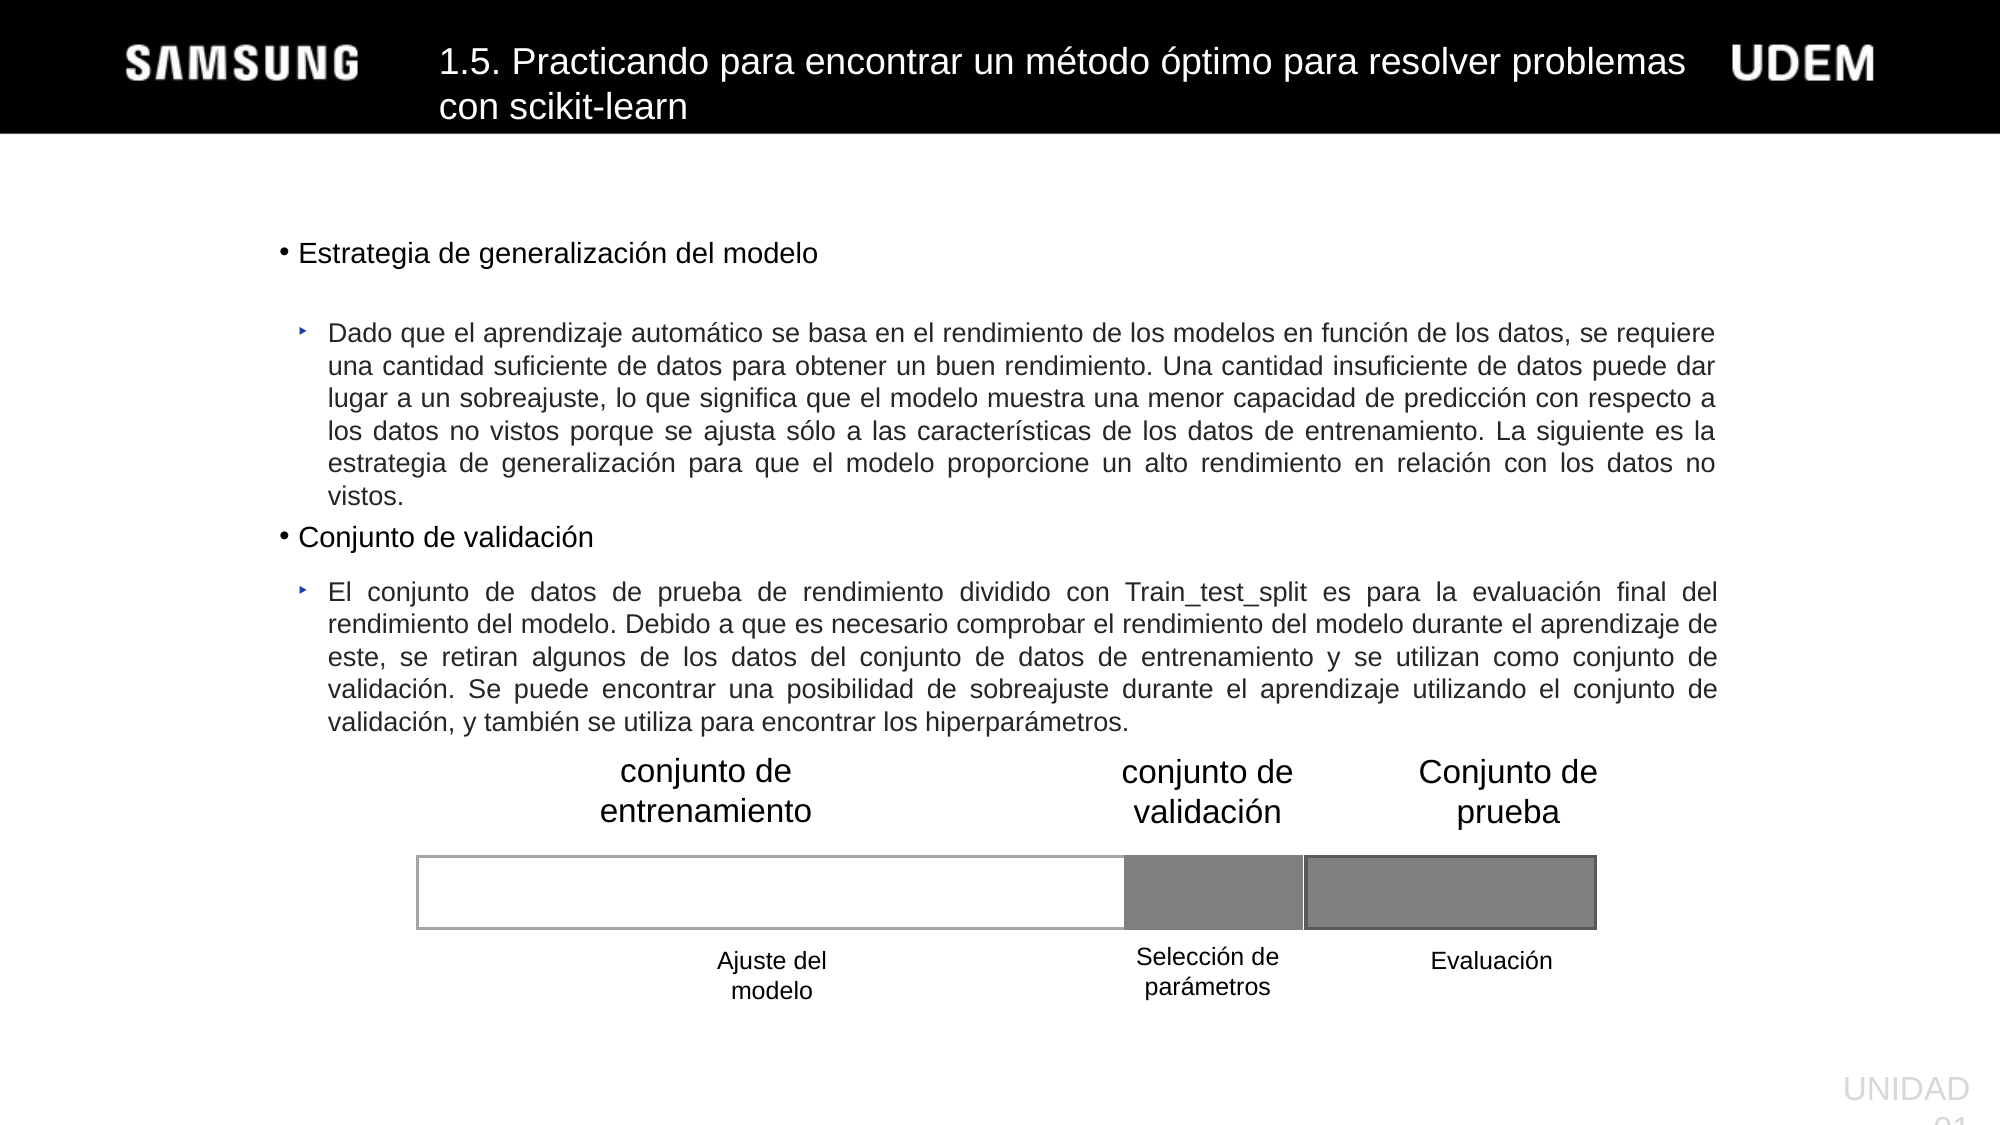

1.5. Practicando para encontrar un método óptimo para resolver problemas con scikit-learn
Estrategia de generalización del modelo
Dado que el aprendizaje automático se basa en el rendimiento de los modelos en función de los datos, se requiere una cantidad suficiente de datos para obtener un buen rendimiento. Una cantidad insuficiente de datos puede dar lugar a un sobreajuste, lo que significa que el modelo muestra una menor capacidad de predicción con respecto a los datos no vistos porque se ajusta sólo a las características de los datos de entrenamiento. La siguiente es la estrategia de generalización para que el modelo proporcione un alto rendimiento en relación con los datos no vistos.
Conjunto de validación
El conjunto de datos de prueba de rendimiento dividido con Train_test_split es para la evaluación final del rendimiento del modelo. Debido a que es necesario comprobar el rendimiento del modelo durante el aprendizaje de este, se retiran algunos de los datos del conjunto de datos de entrenamiento y se utilizan como conjunto de validación. Se puede encontrar una posibilidad de sobreajuste durante el aprendizaje utilizando el conjunto de validación, y también se utiliza para encontrar los hiperparámetros.
conjunto de entrenamiento
conjunto de validación
Conjunto de prueba

Selección de parámetros
Ajuste del modelo
Evaluación
UNIDAD 01